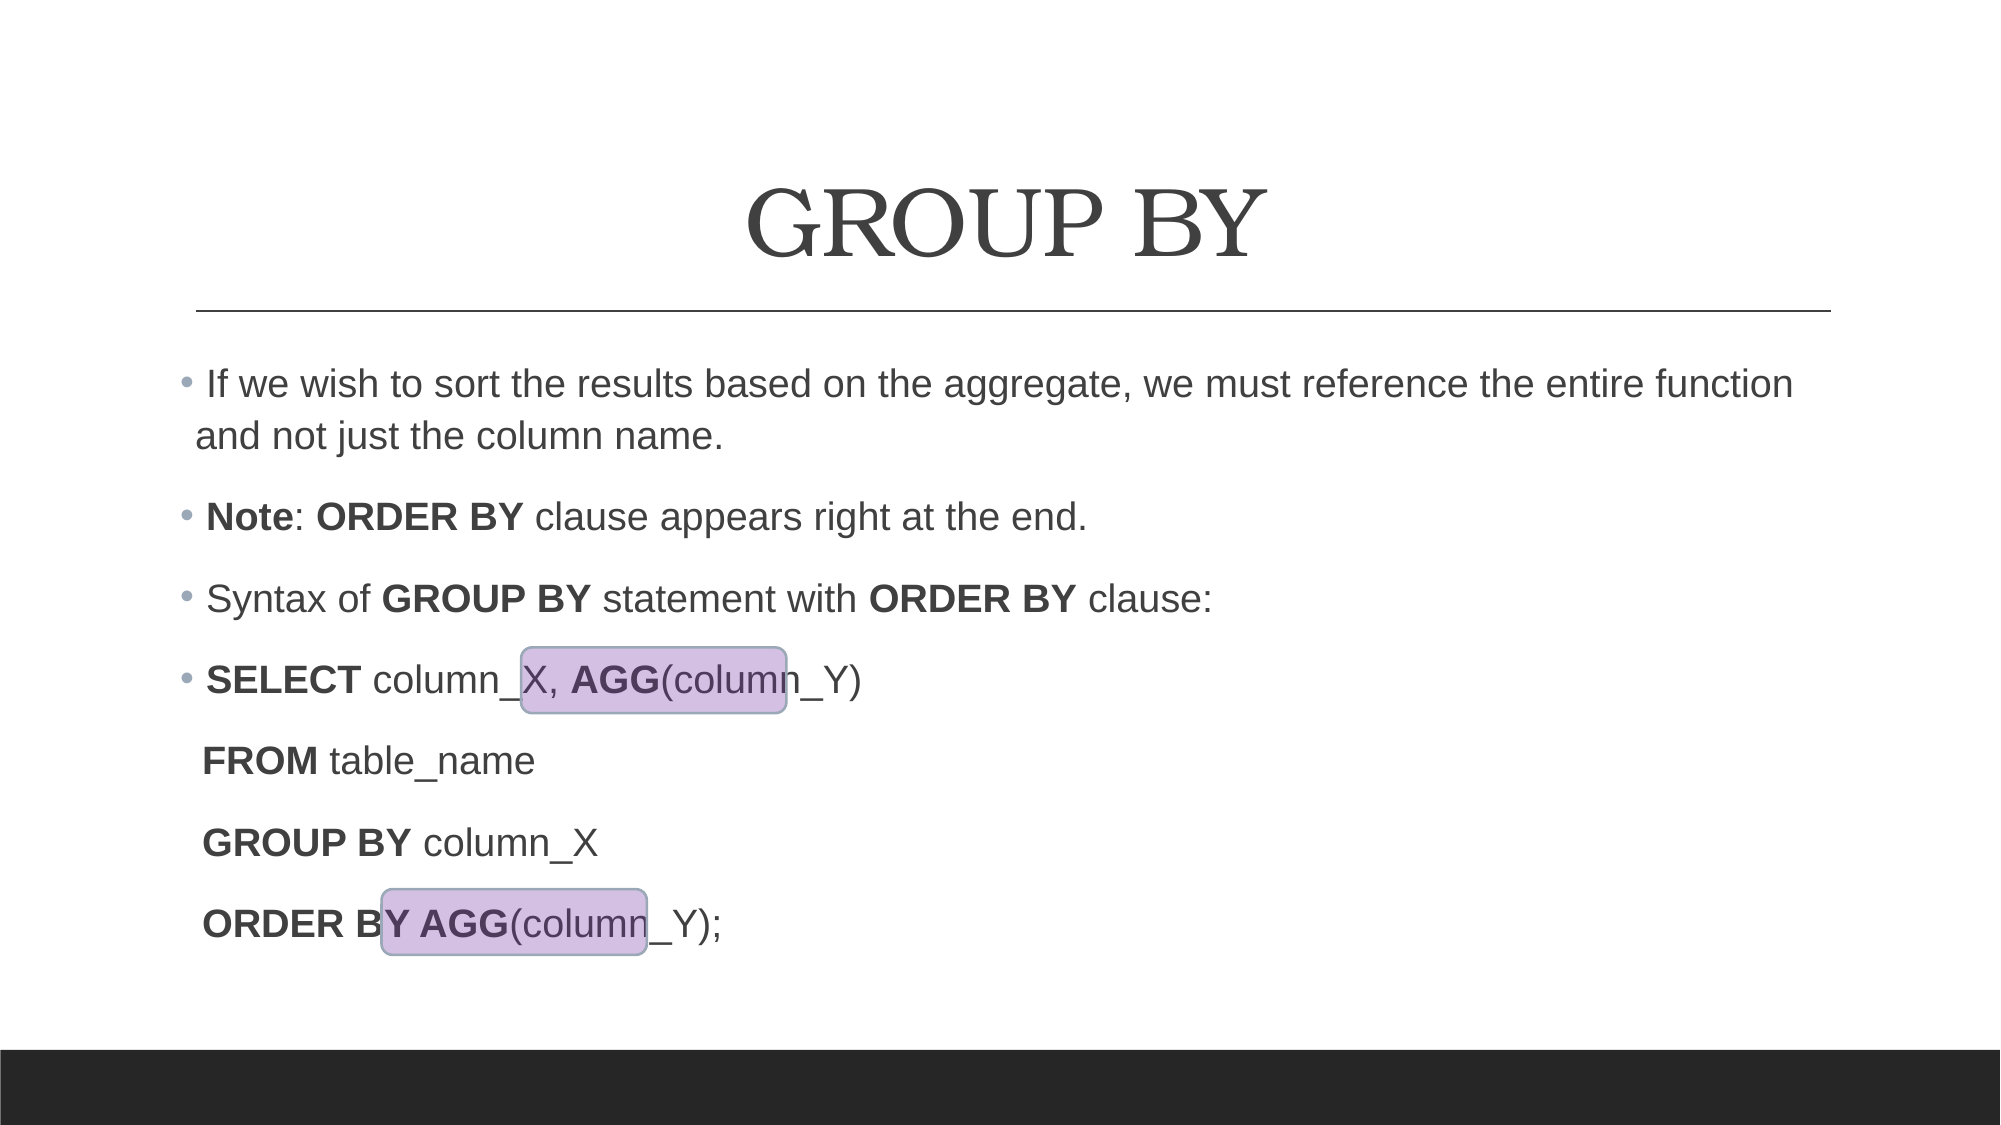

# GROUP BY
 If we wish to sort the results based on the aggregate, we must reference the entire function and not just the column name.
 Note: ORDER BY clause appears right at the end.
 Syntax of GROUP BY statement with ORDER BY clause:
 SELECT column_X, AGG(column_Y)
  FROM table_name
  GROUP BY column_X
  ORDER BY AGG(column_Y);